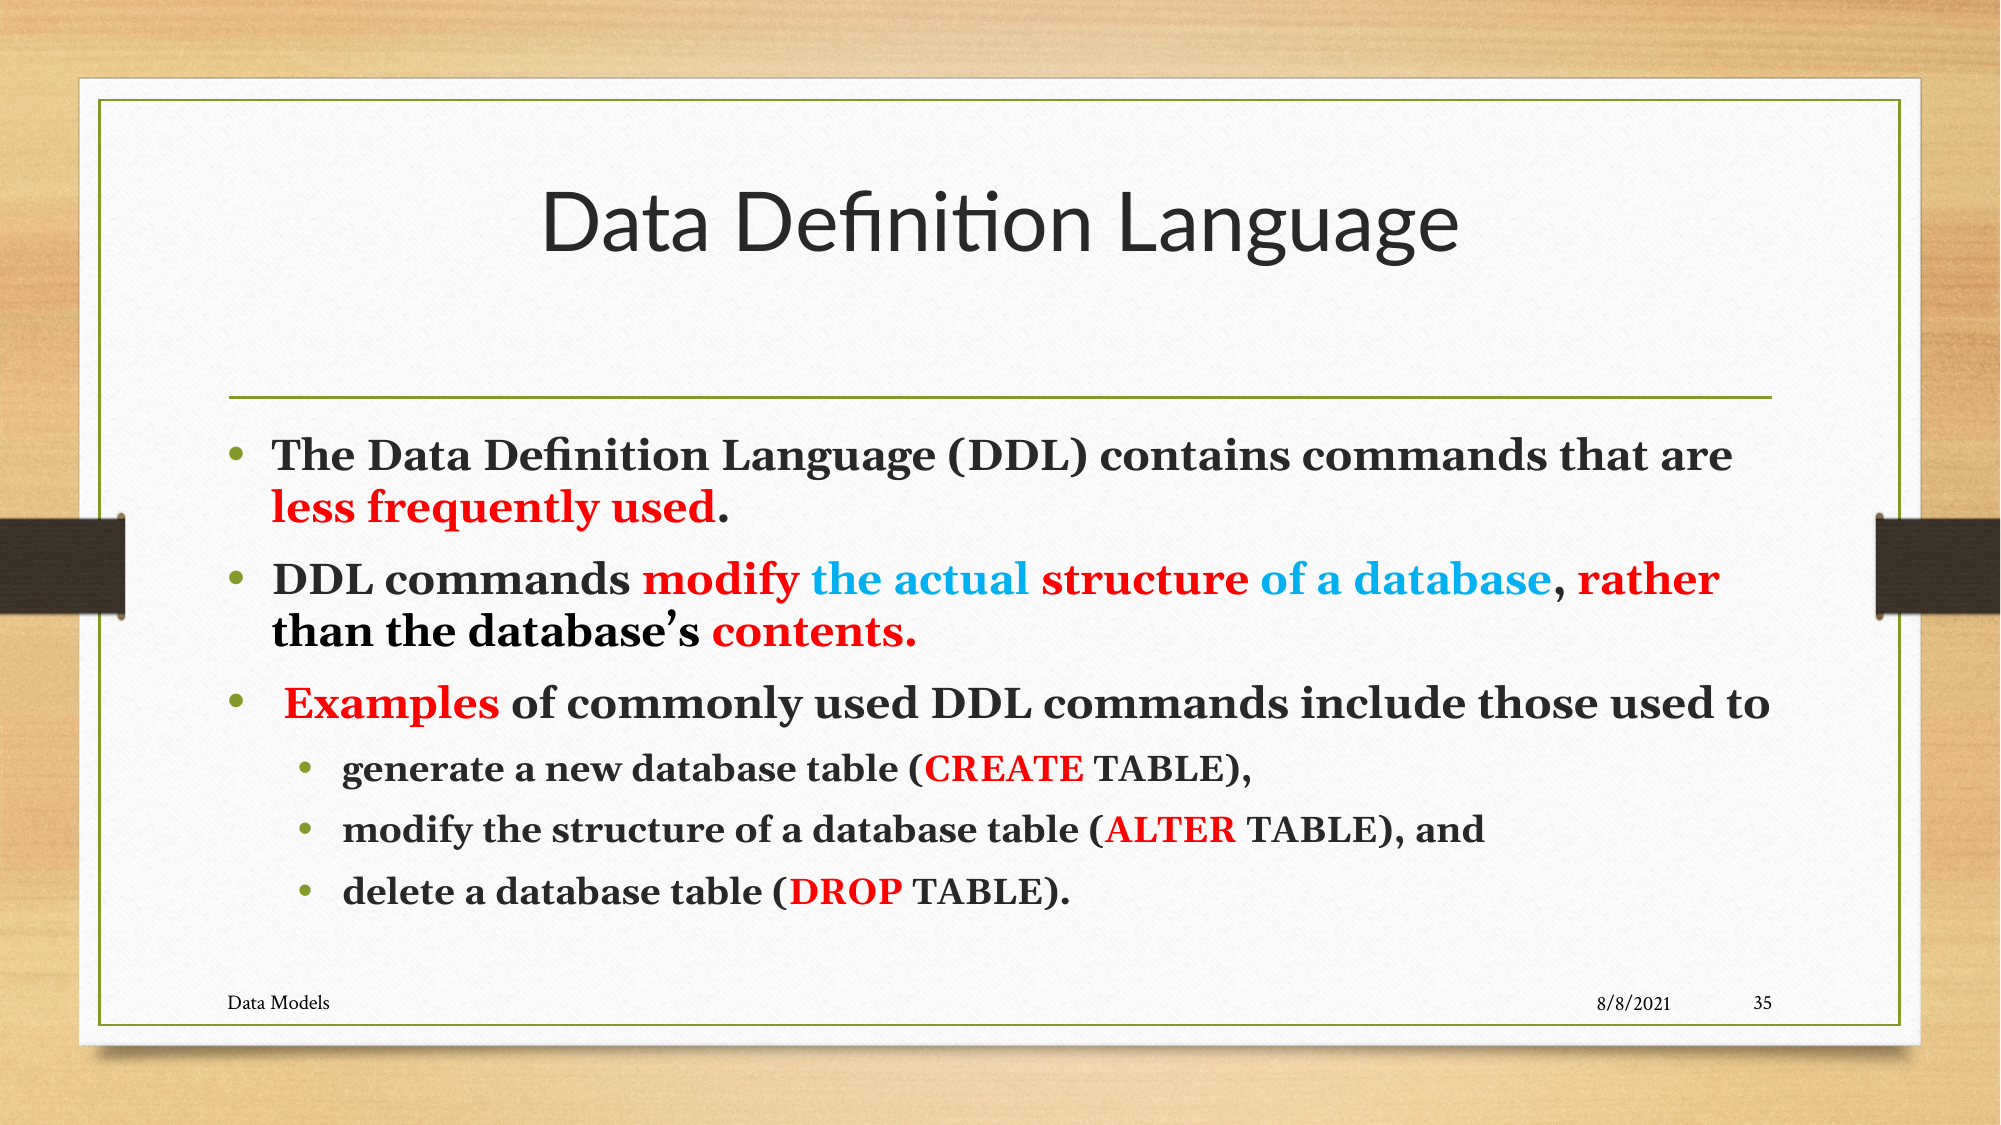

# Data Definition Language
The Data Definition Language (DDL) contains commands that are less frequently used.
DDL commands modify the actual structure of a database, rather than the database’s contents.
 Examples of commonly used DDL commands include those used to
generate a new database table (CREATE TABLE),
modify the structure of a database table (ALTER TABLE), and
delete a database table (DROP TABLE).
Data Models
8/8/2021
35